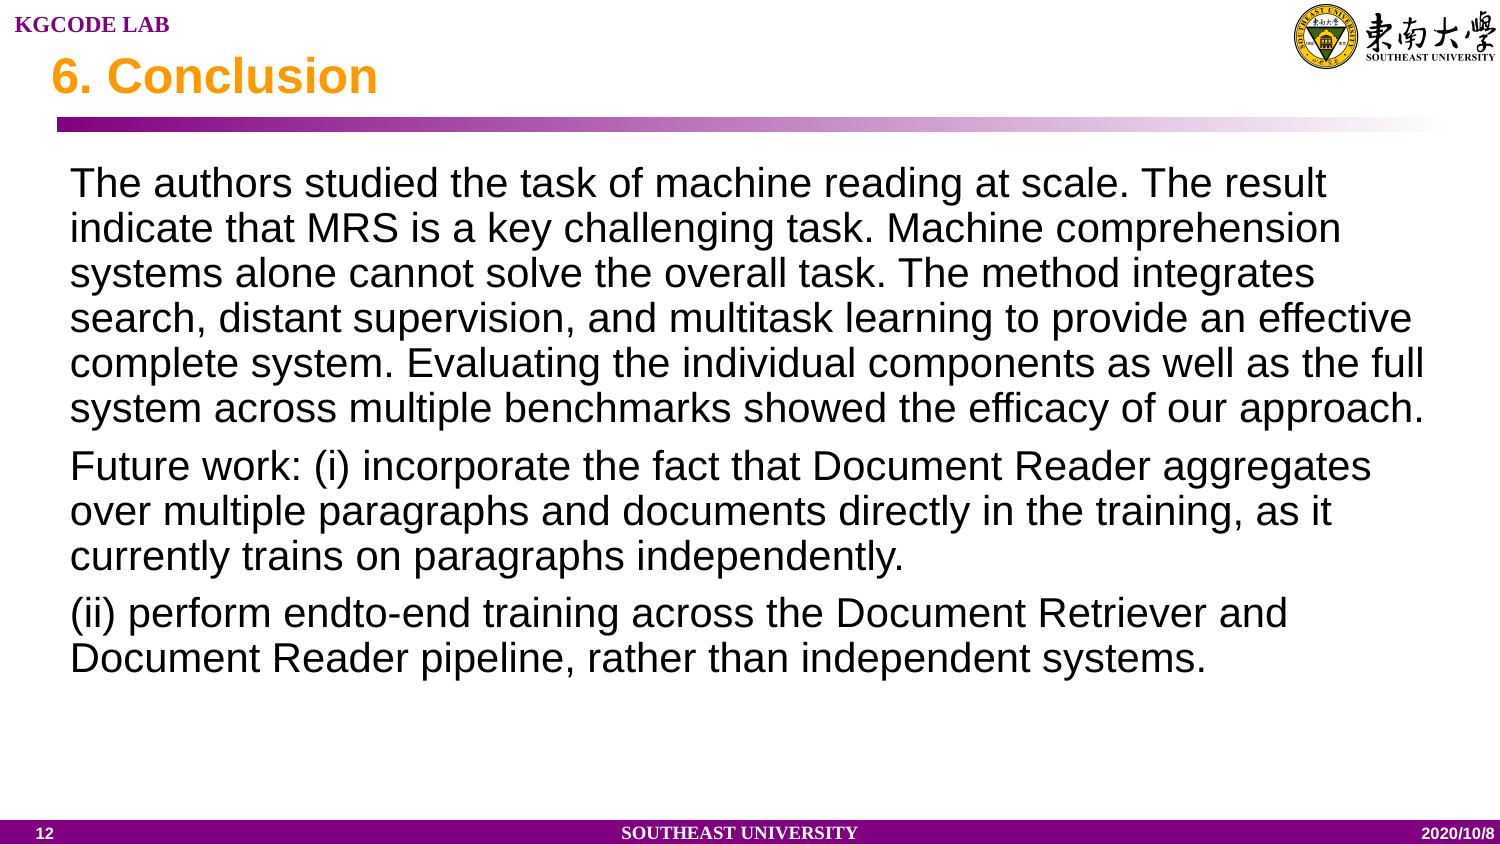

6. Conclusion

The authors studied the task of machine reading at scale. The result indicate that MRS is a key challenging task. Machine comprehension systems alone cannot solve the overall task. The method integrates search, distant supervision, and multitask learning to provide an effective complete system. Evaluating the individual components as well as the full system across multiple benchmarks showed the efficacy of our approach.
Future work: (i) incorporate the fact that Document Reader aggregates over multiple paragraphs and documents directly in the training, as it currently trains on paragraphs independently.
(ii) perform endto-end training across the Document Retriever and Document Reader pipeline, rather than independent systems.